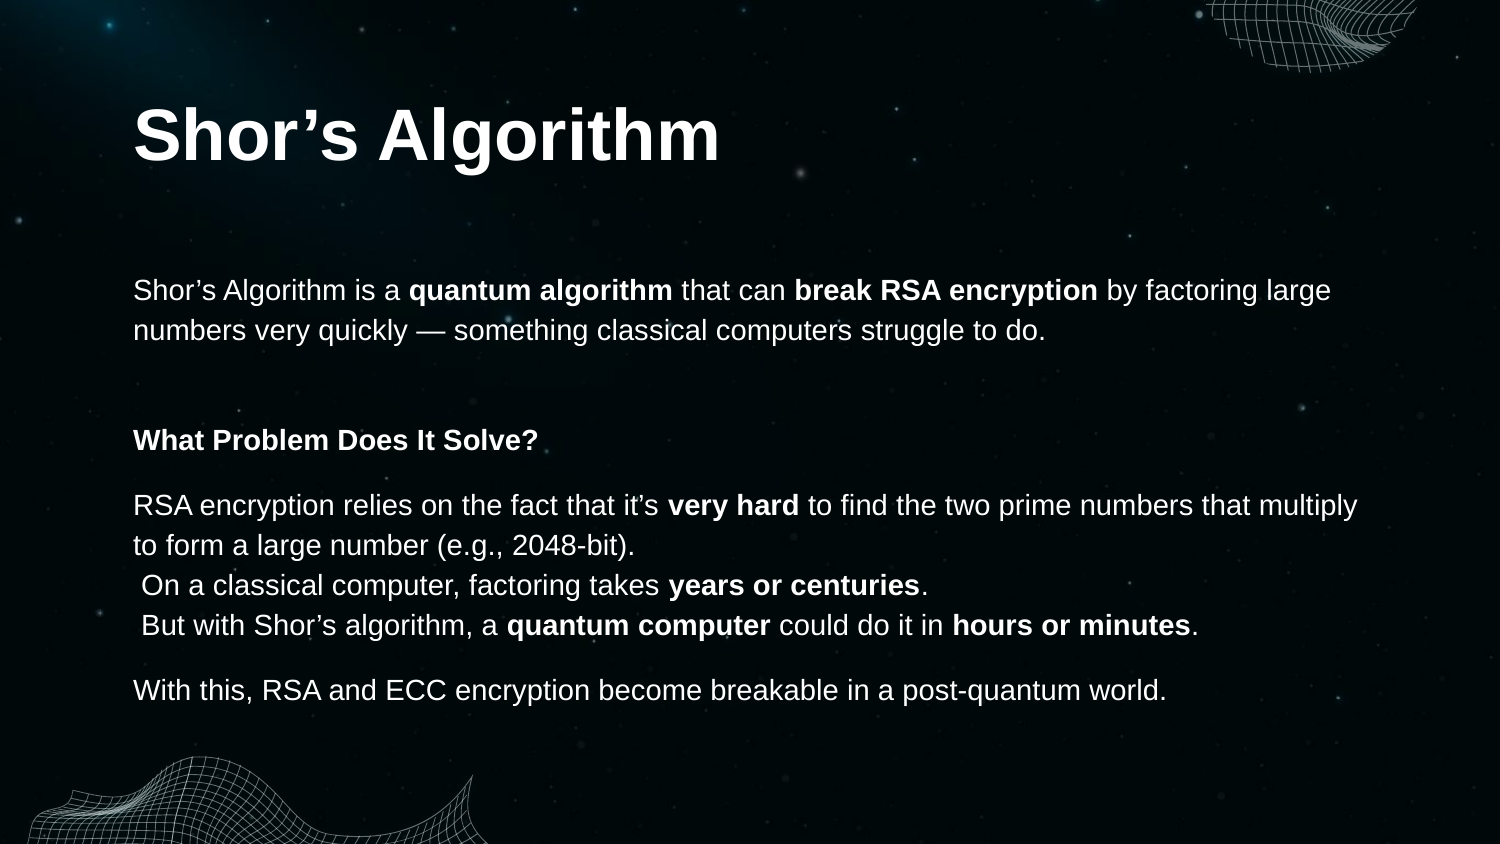

# Shor’s Algorithm
Shor’s Algorithm is a quantum algorithm that can break RSA encryption by factoring large numbers very quickly — something classical computers struggle to do.

What Problem Does It Solve?
RSA encryption relies on the fact that it’s very hard to find the two prime numbers that multiply to form a large number (e.g., 2048-bit).
 On a classical computer, factoring takes years or centuries.
 But with Shor’s algorithm, a quantum computer could do it in hours or minutes.
With this, RSA and ECC encryption become breakable in a post-quantum world.